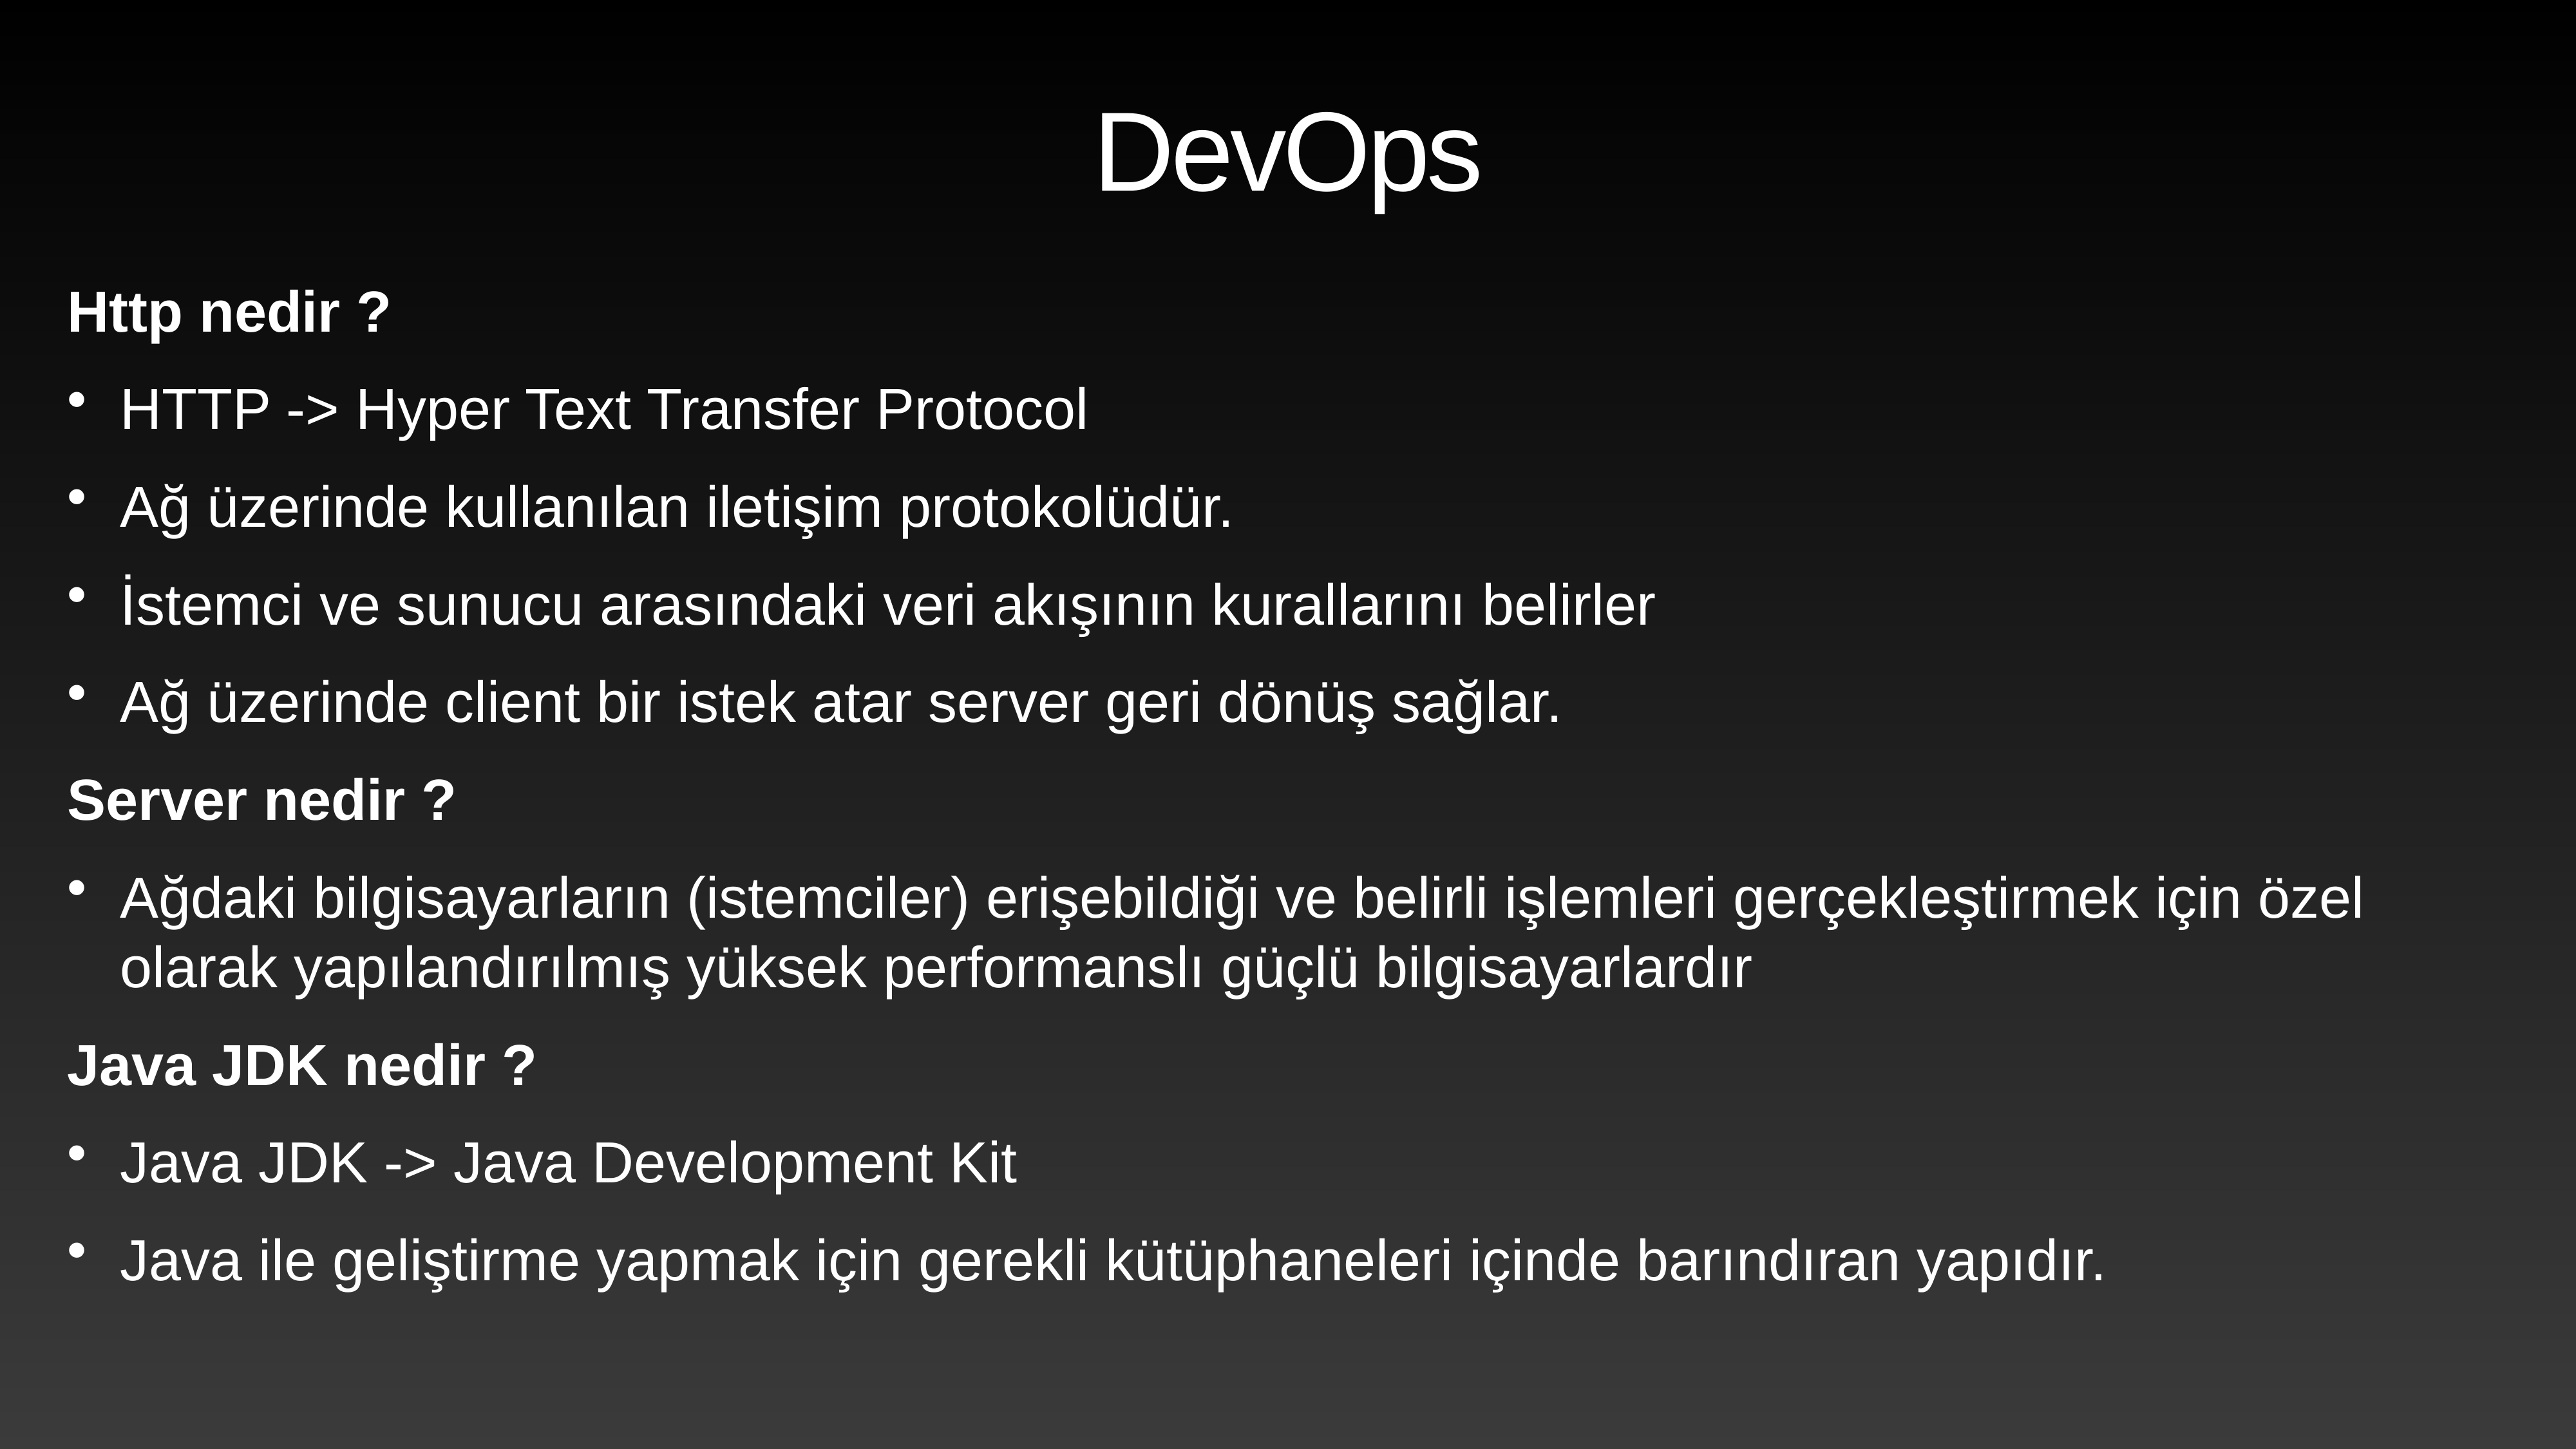

# DevOps
Http nedir ?
HTTP -> Hyper Text Transfer Protocol
Ağ üzerinde kullanılan iletişim protokolüdür.
İstemci ve sunucu arasındaki veri akışının kurallarını belirler
Ağ üzerinde client bir istek atar server geri dönüş sağlar.
Server nedir ?
Ağdaki bilgisayarların (istemciler) erişebildiği ve belirli işlemleri gerçekleştirmek için özel olarak yapılandırılmış yüksek performanslı güçlü bilgisayarlardır
Java JDK nedir ?
Java JDK -> Java Development Kit
Java ile geliştirme yapmak için gerekli kütüphaneleri içinde barındıran yapıdır.